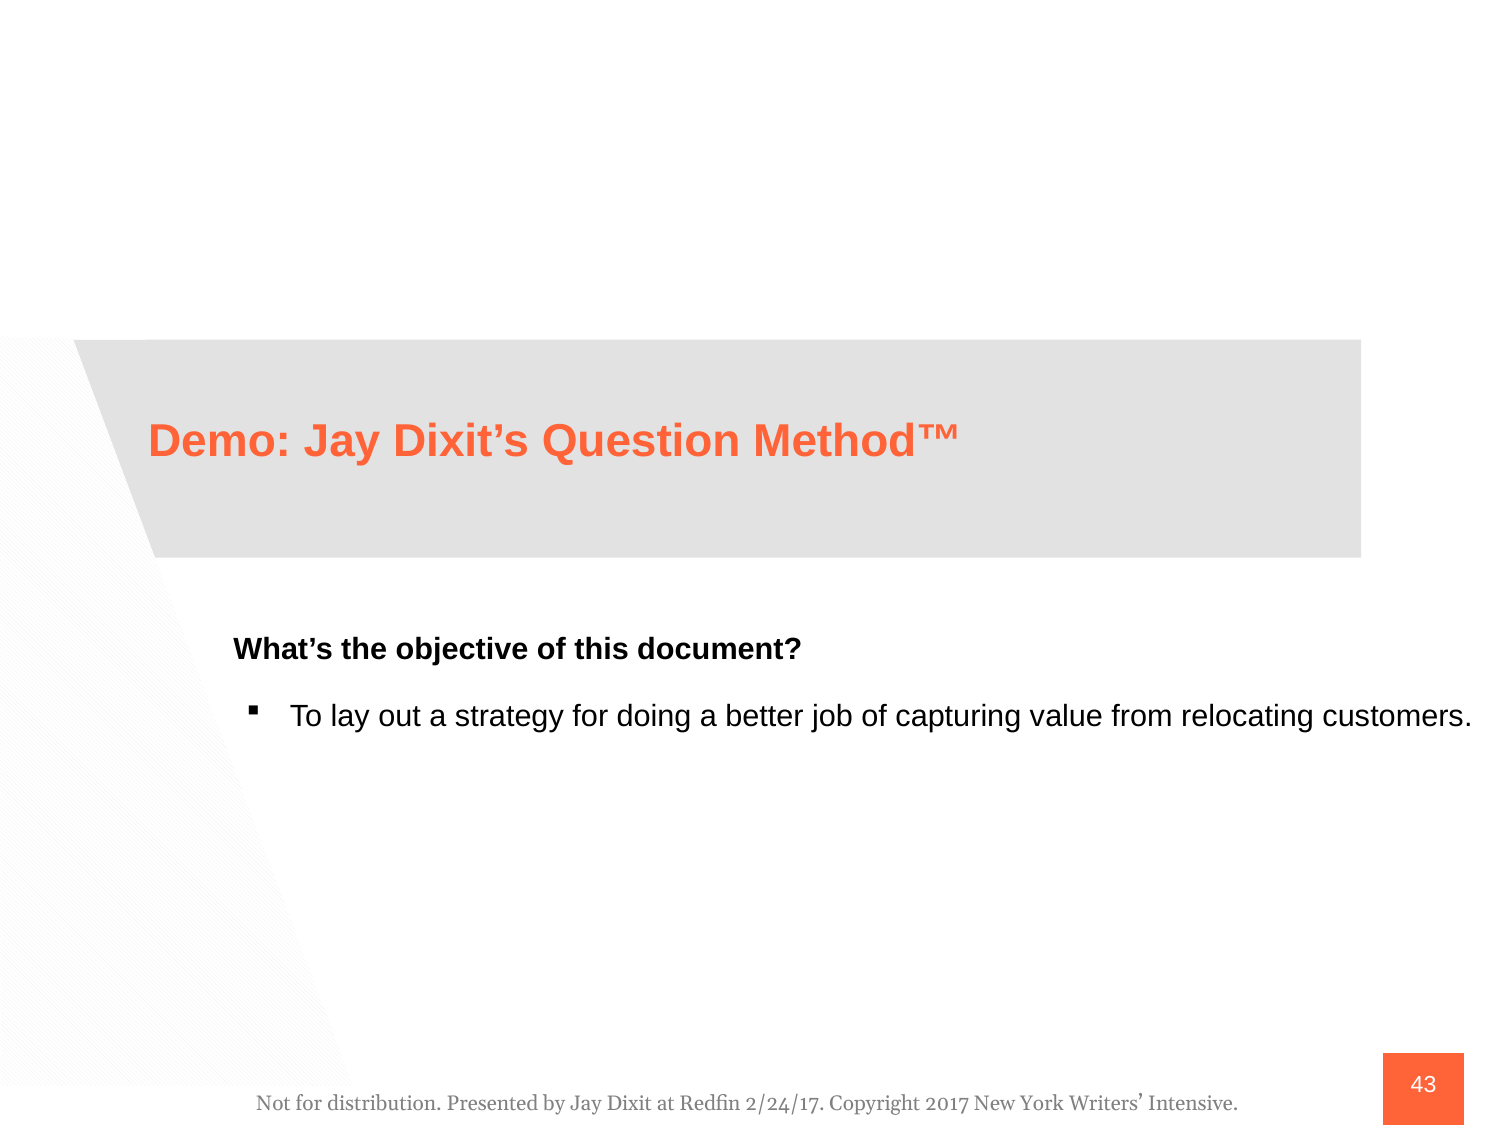

Demo: Jay Dixit’s Question Method™
What’s the objective of this document?
To lay out a strategy for doing a better job of capturing value from relocating customers.